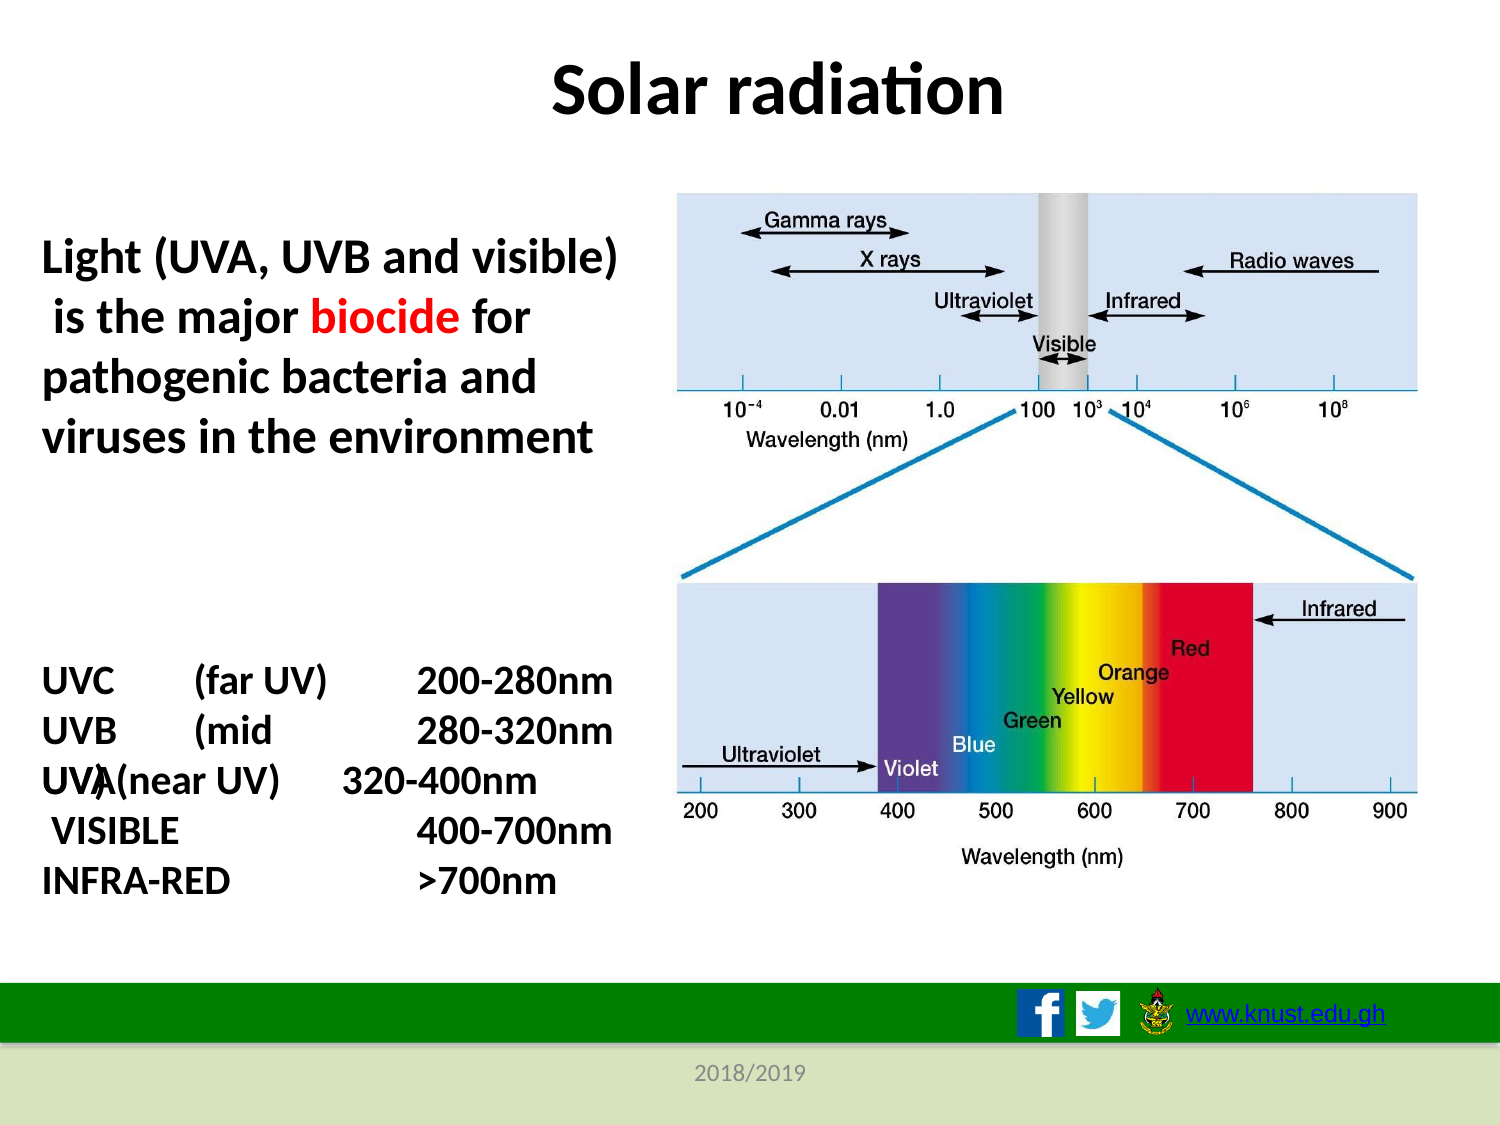

# Solar radiation

Light (UVA, UVB and visible)  is the major biocide for  pathogenic bacteria and  viruses in the environment
UVC	(far UV)
UVB	(mid UV)
200-280nm
280-320nm
UVA(near UV)  VISIBLE  INFRA-RED
320-400nm
400-700nm
>700nm

www.knust.edu.gh
2018/2019